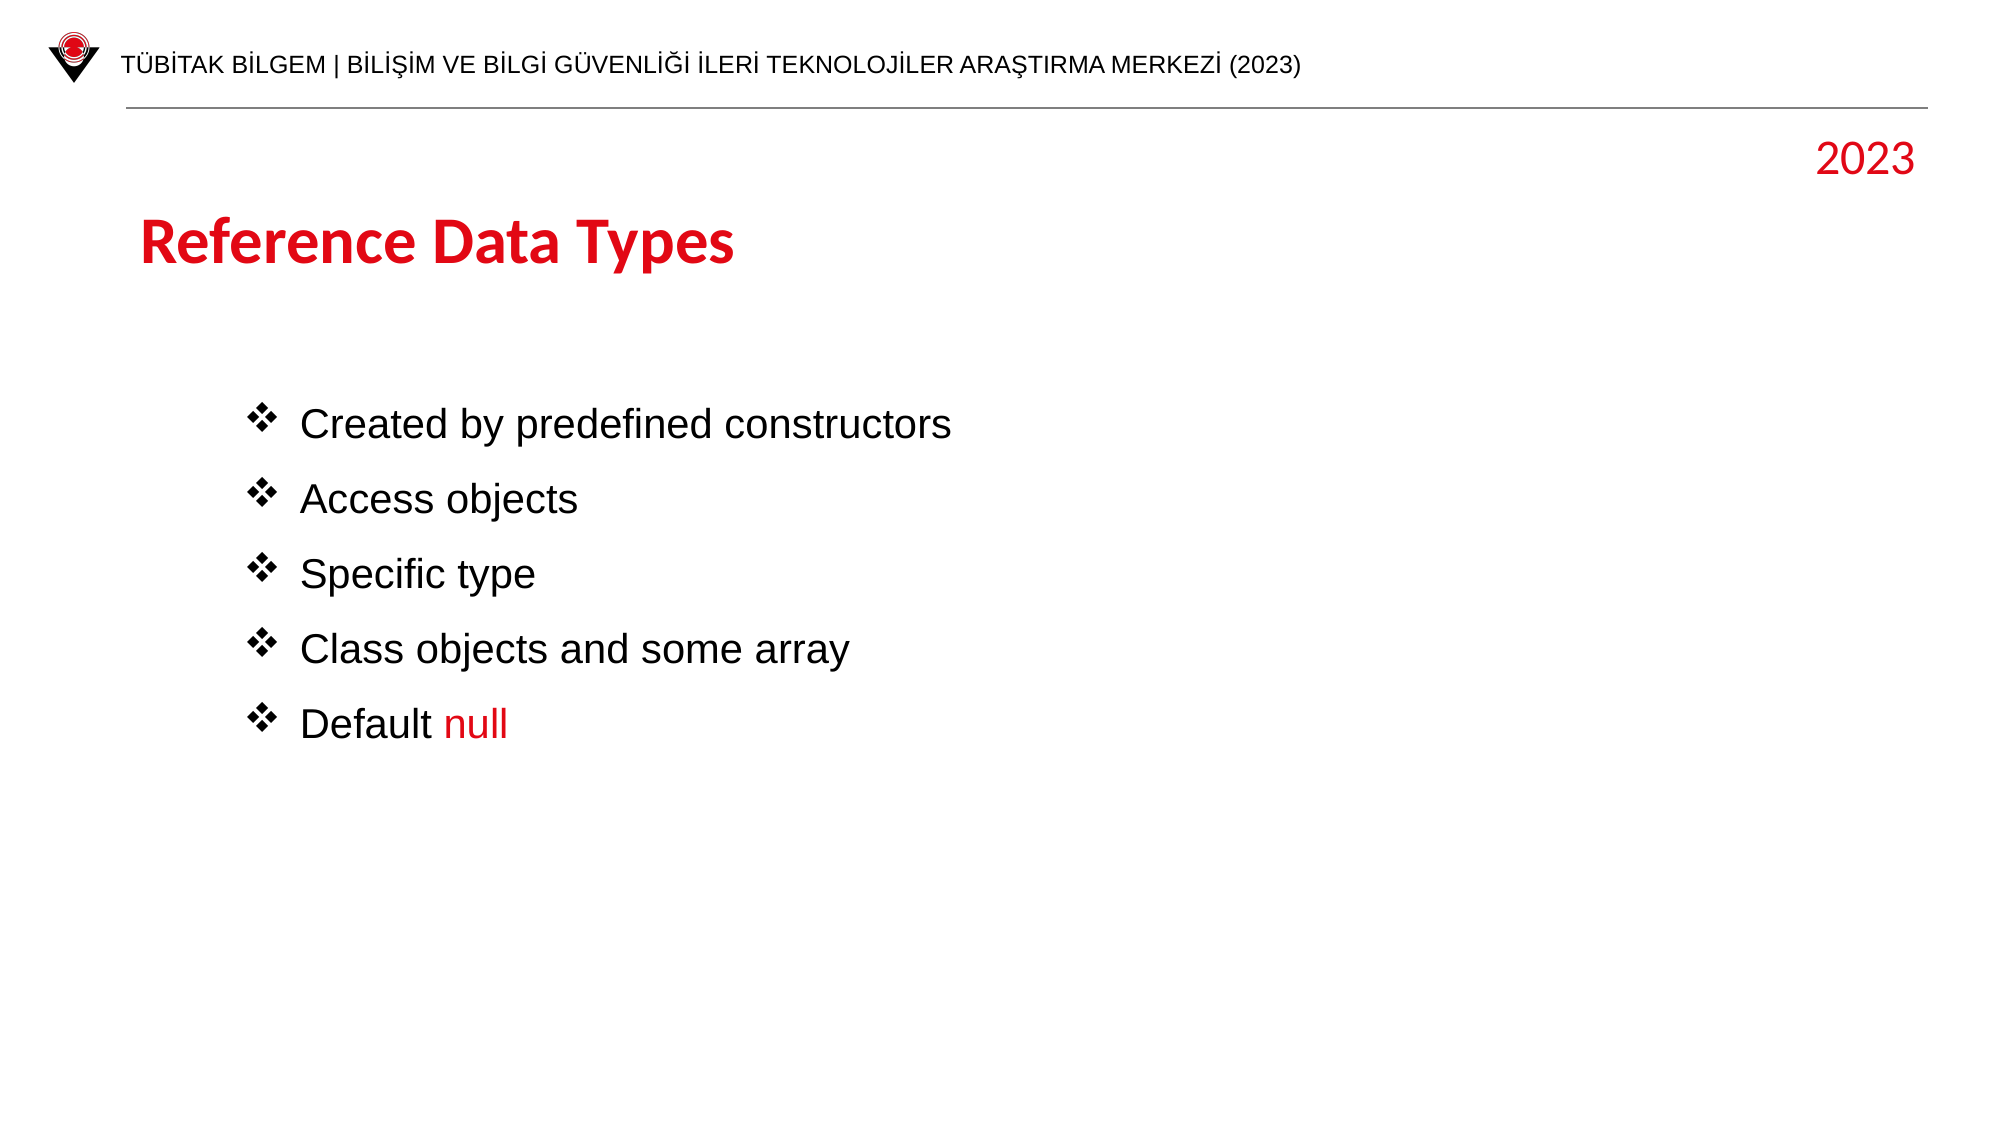

2023
Reference Data Types
Created by predefined constructors
Access objects
Specific type
Class objects and some array
Default null